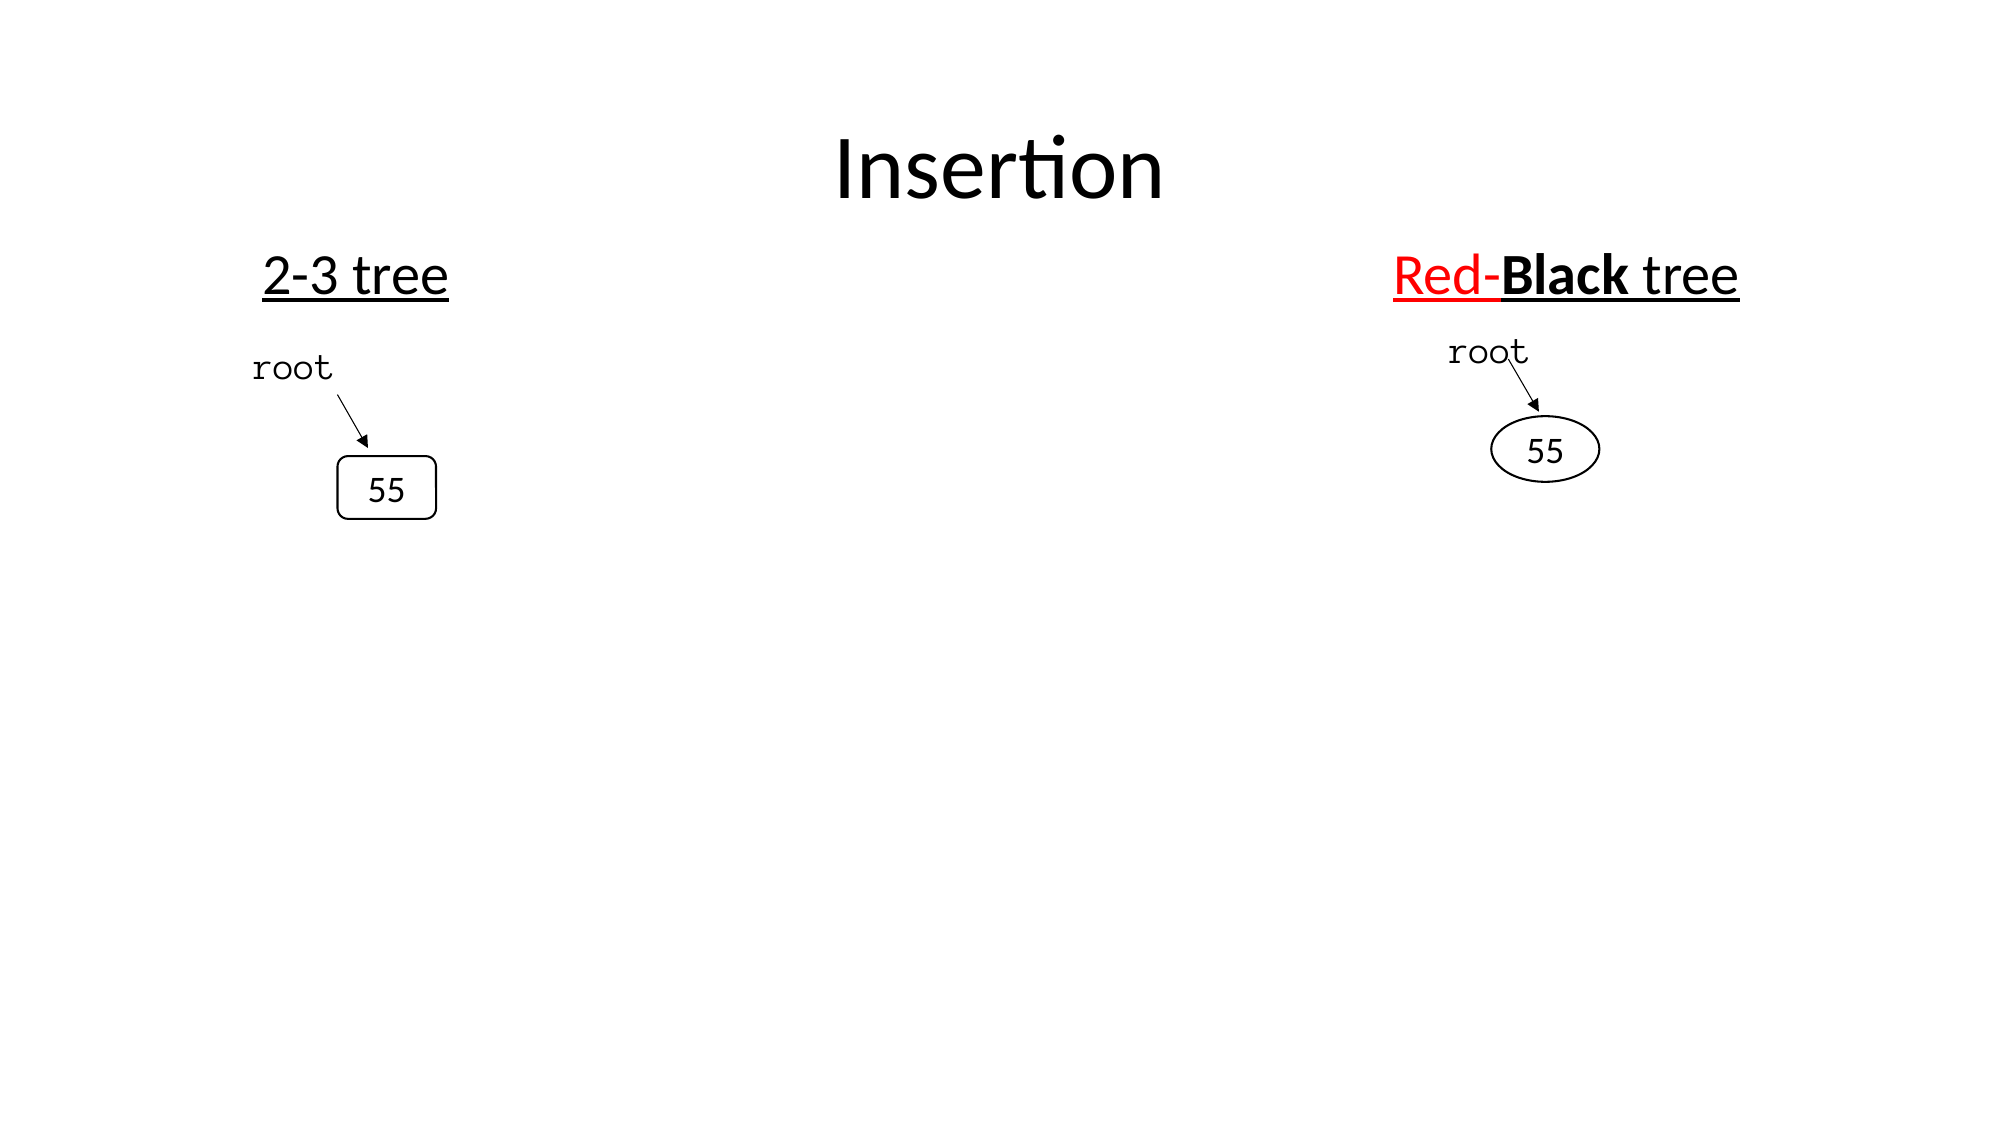

# Insertion
2-3 tree
Red-Black tree
root
root
55
55